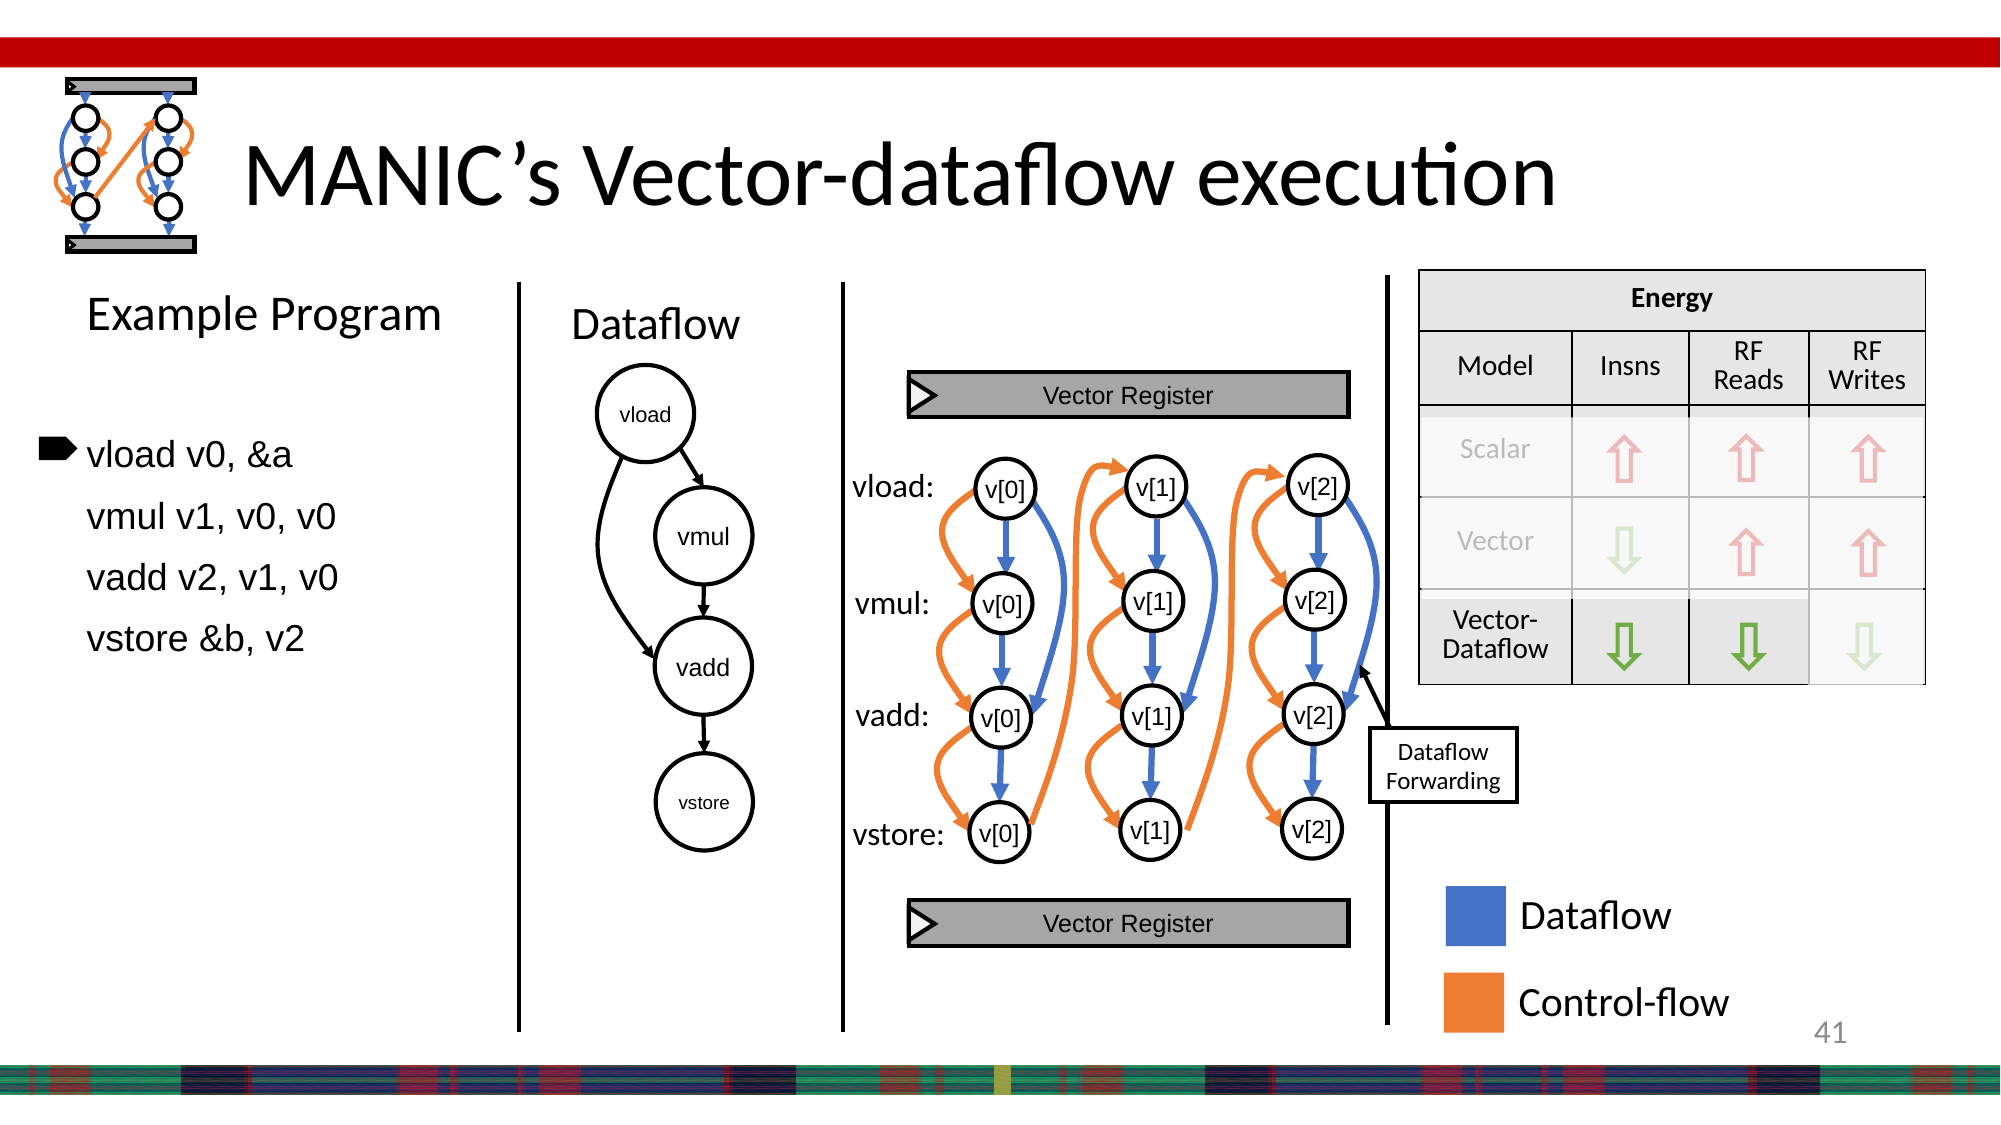

# MANIC’s Vector-dataflow execution

| Energy |  |  |  |
| --- | --- | --- | --- |
| Model | Insns | RF Reads | RF Writes |
| Scalar |  |  |  |
| Vector |  |  |  |
| Vector-Dataflow |  |  |  |
Example Program
Dataflow
vload

vmul
vadd
vstore
Vector Register

vload v0, &a
vmul v1, v0, v0
vadd v2, v1, v0
vstore &b, v2

v[2]
v[1]
vload:
v[0]

v[2]
v[1]
v[0]
vmul:

Dataflow
Forwarding
v[2]
vadd:
v[1]
v[0]

v[2]
v[1]
v[0]
vstore:
Dataflow

Vector Register

Control-flow

41